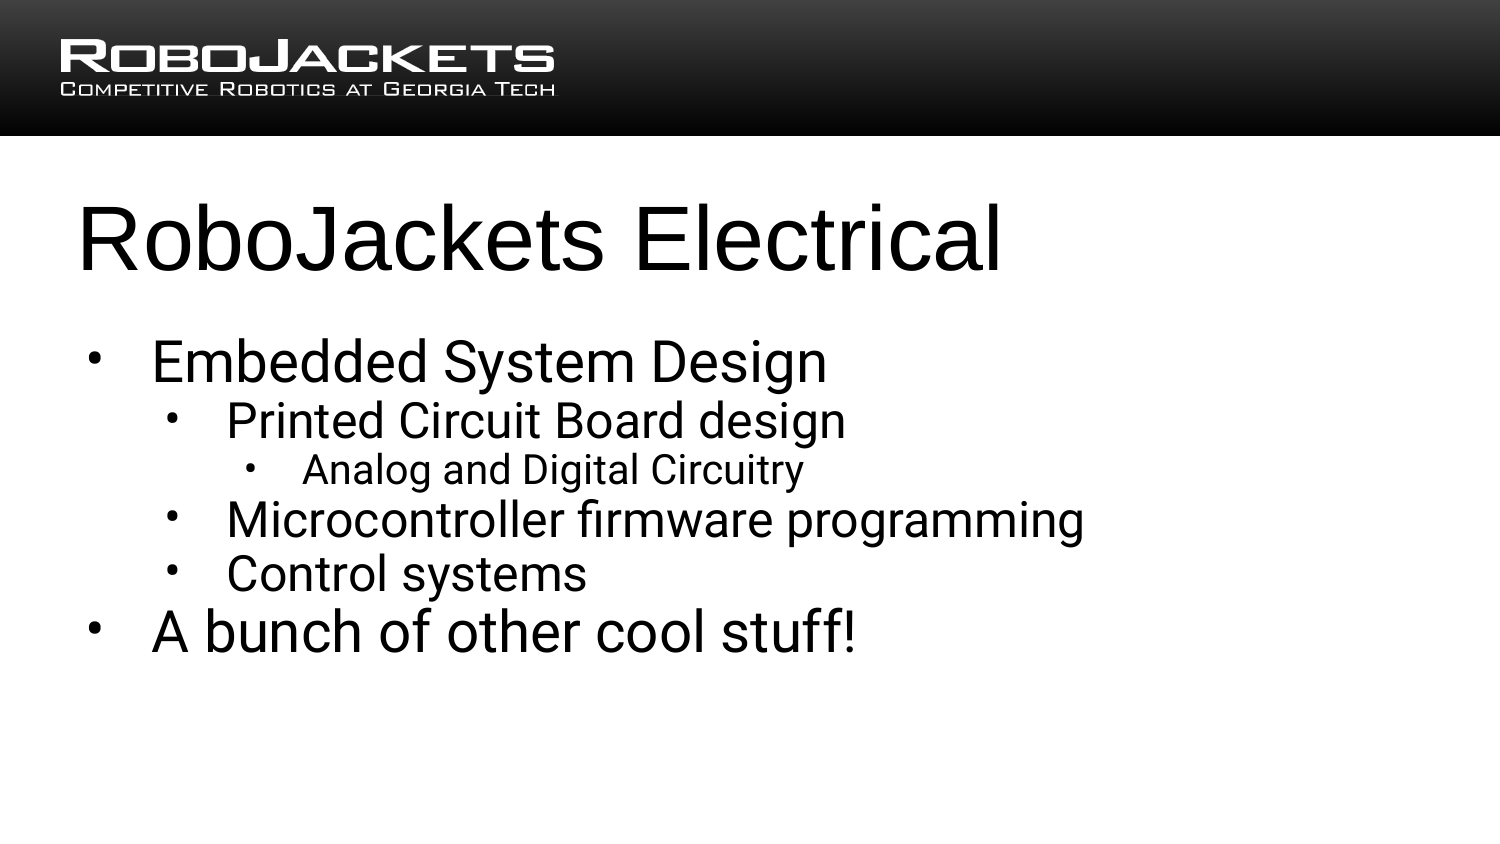

# RoboJackets Electrical
Embedded System Design
Printed Circuit Board design
Analog and Digital Circuitry
Microcontroller firmware programming
Control systems
A bunch of other cool stuff!